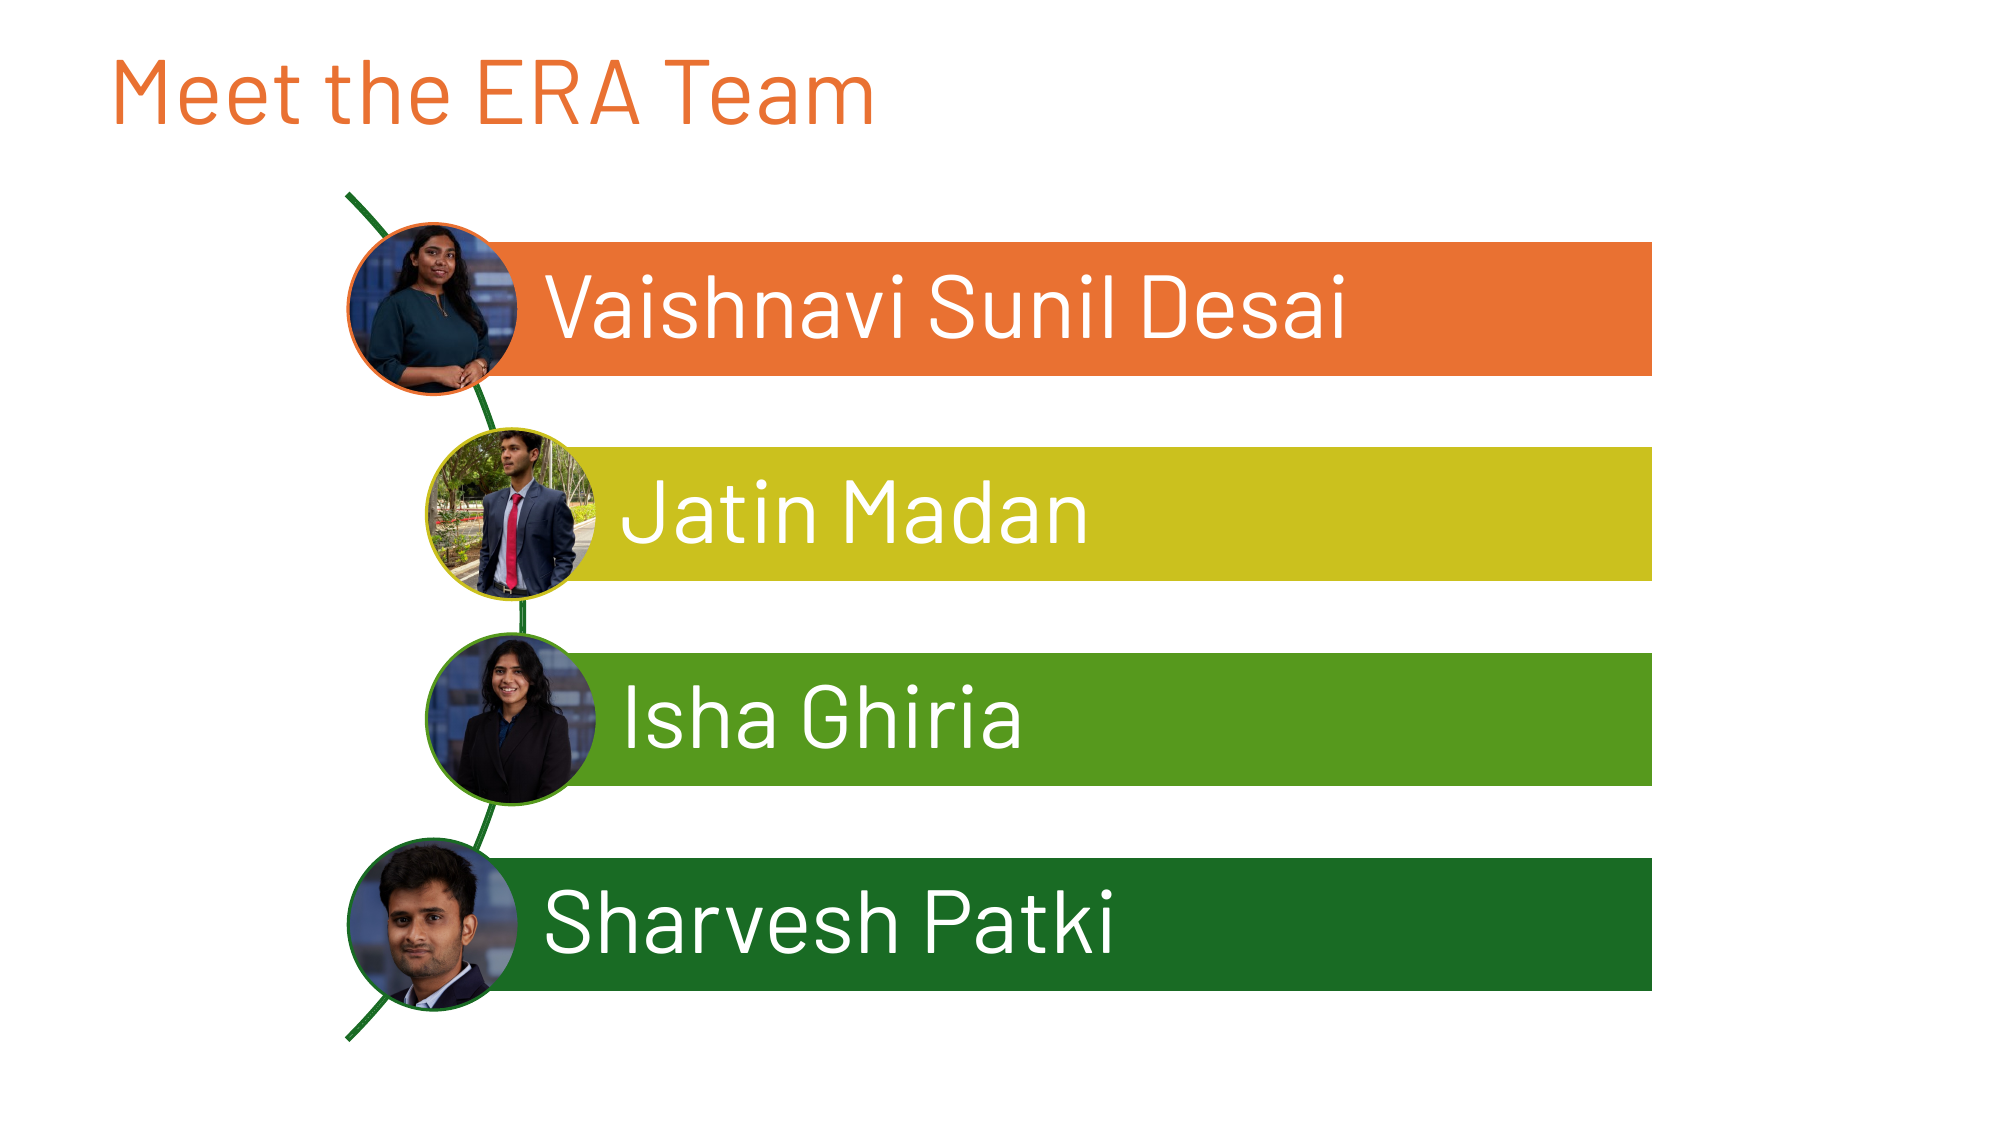

# Meet the ERA Team
Vaishnavi Sunil Desai
Jatin Madan
Isha Ghiria
Sharvesh Patki